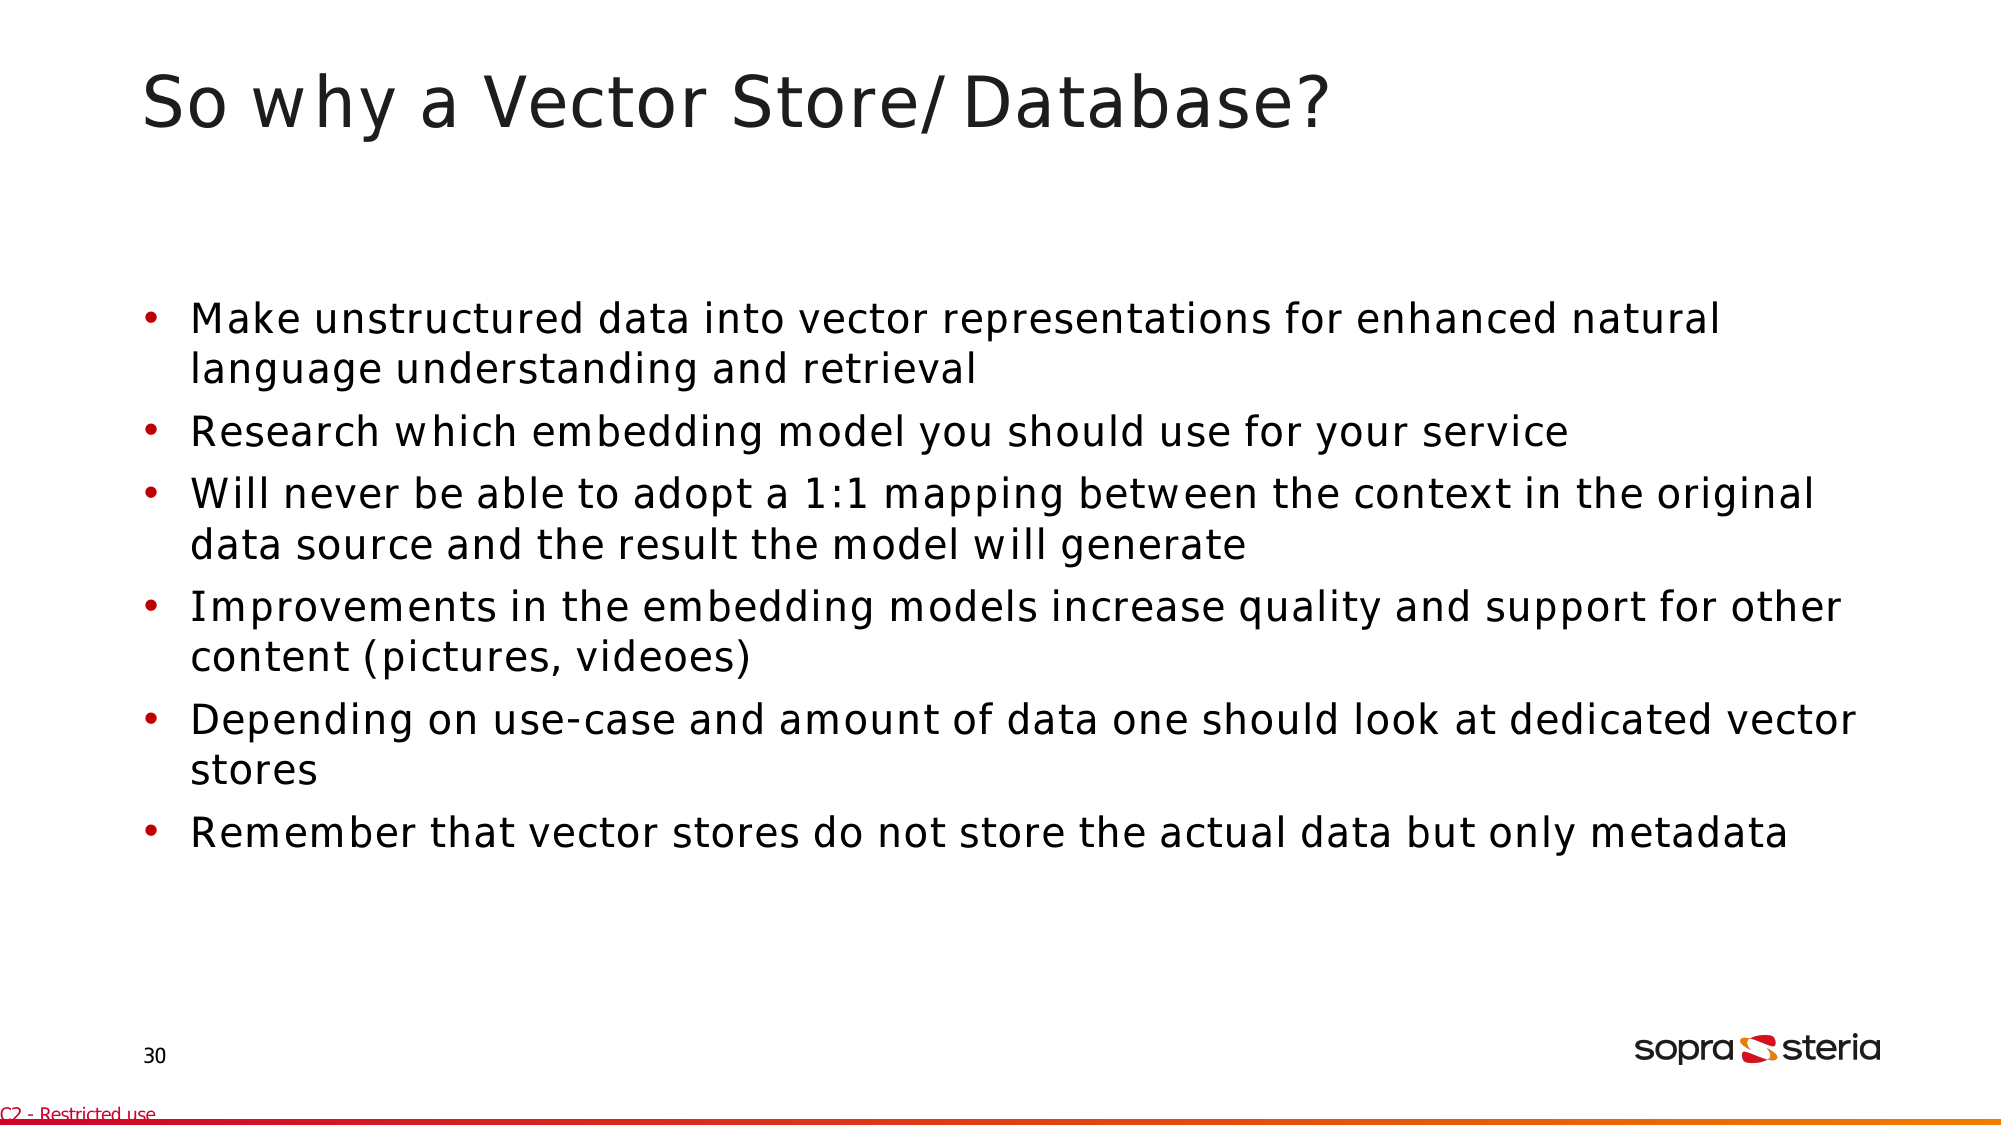

# So why a Vector Store/Database?
Make unstructured data into vector representations for enhanced natural language understanding and retrieval
Research which embedding model you should use for your service
Will never be able to adopt a 1:1 mapping between the context in the original data source and the result the model will generate
Improvements in the embedding models increase quality and support for other content (pictures, videoes)
Depending on use-case and amount of data one should look at dedicated vector stores
Remember that vector stores do not store the actual data but only metadata